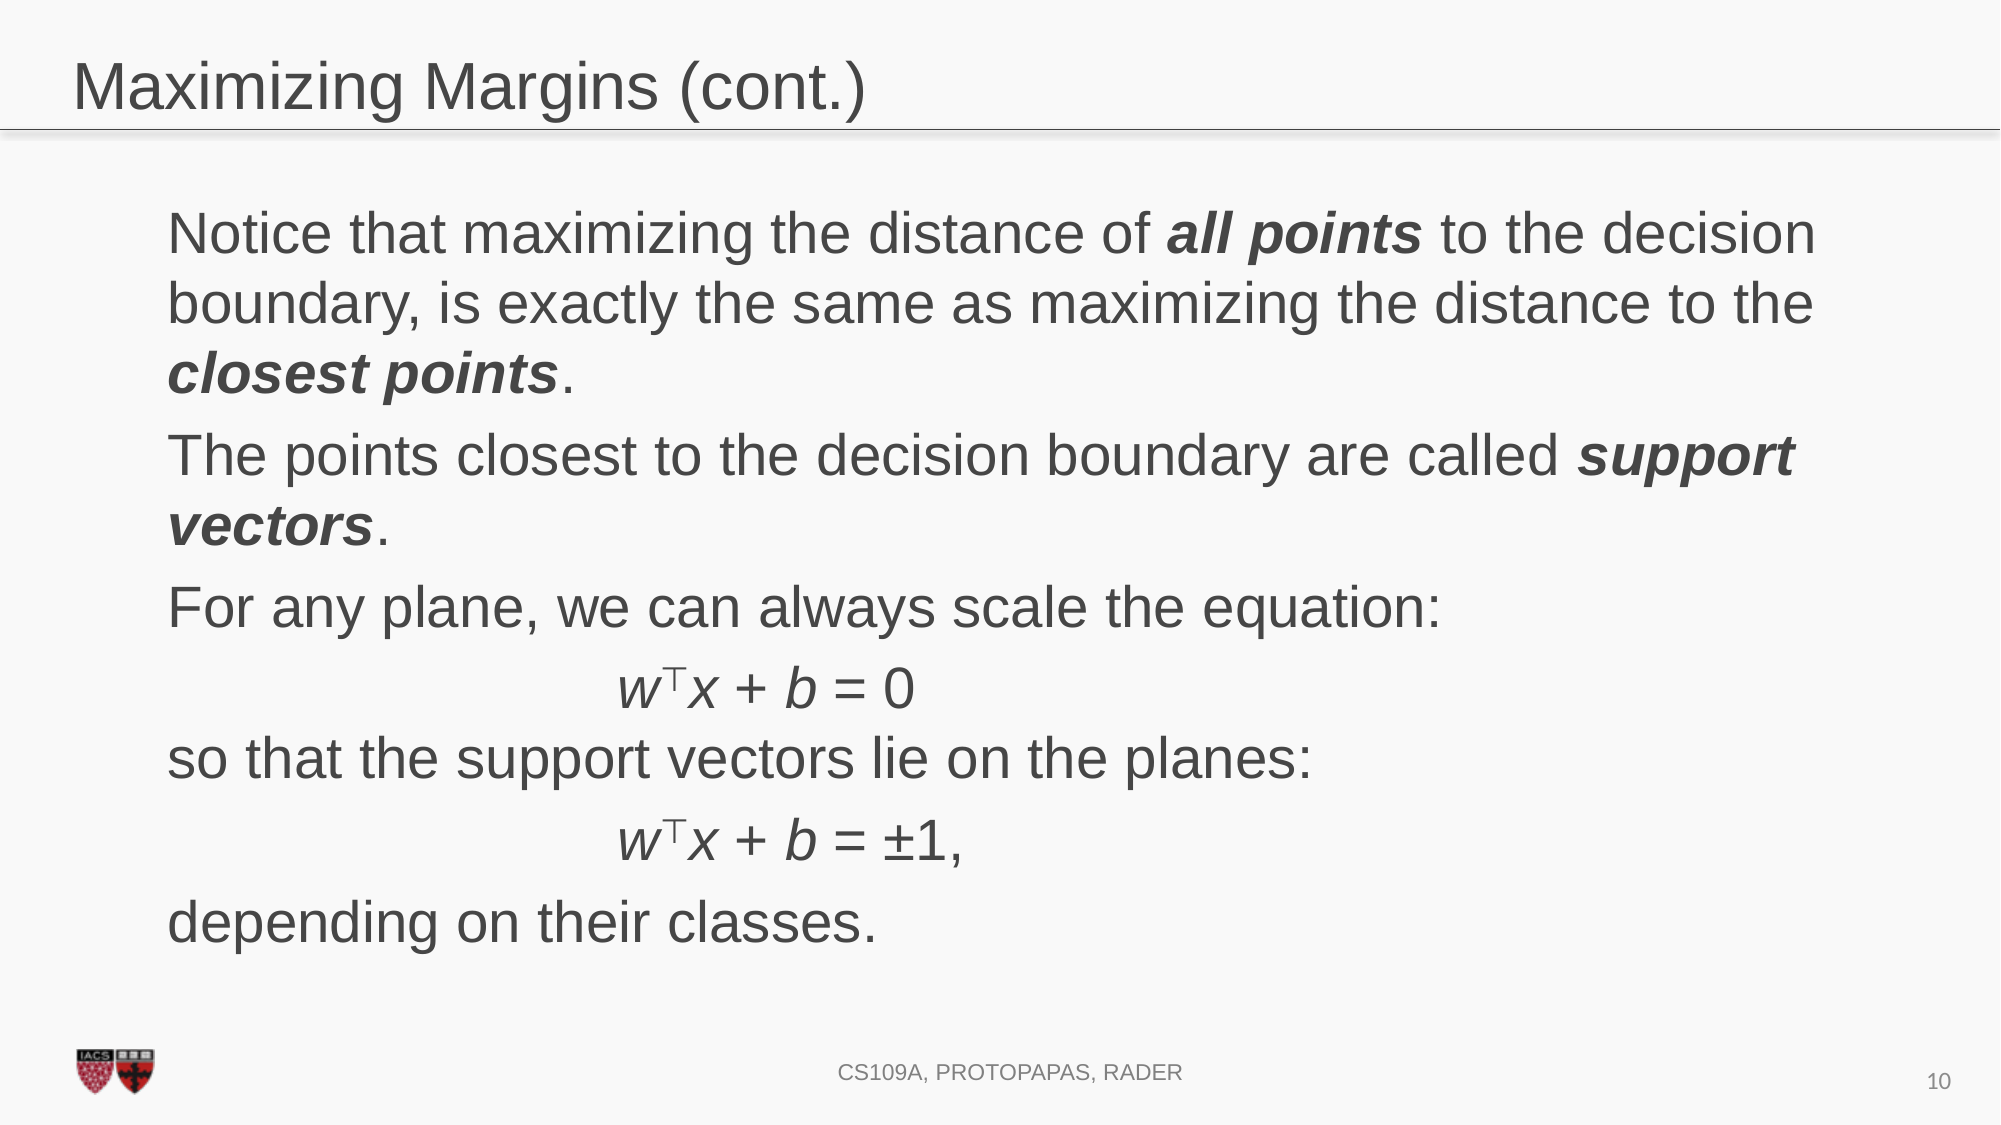

# Maximizing Margins (cont.)
Notice that maximizing the distance of all points to the decision boundary, is exactly the same as maximizing the distance to the closest points.
The points closest to the decision boundary are called support vectors.
For any plane, we can always scale the equation:
			w⊤x + b = 0
so that the support vectors lie on the planes:
			w⊤x + b = ±1,
depending on their classes.

10